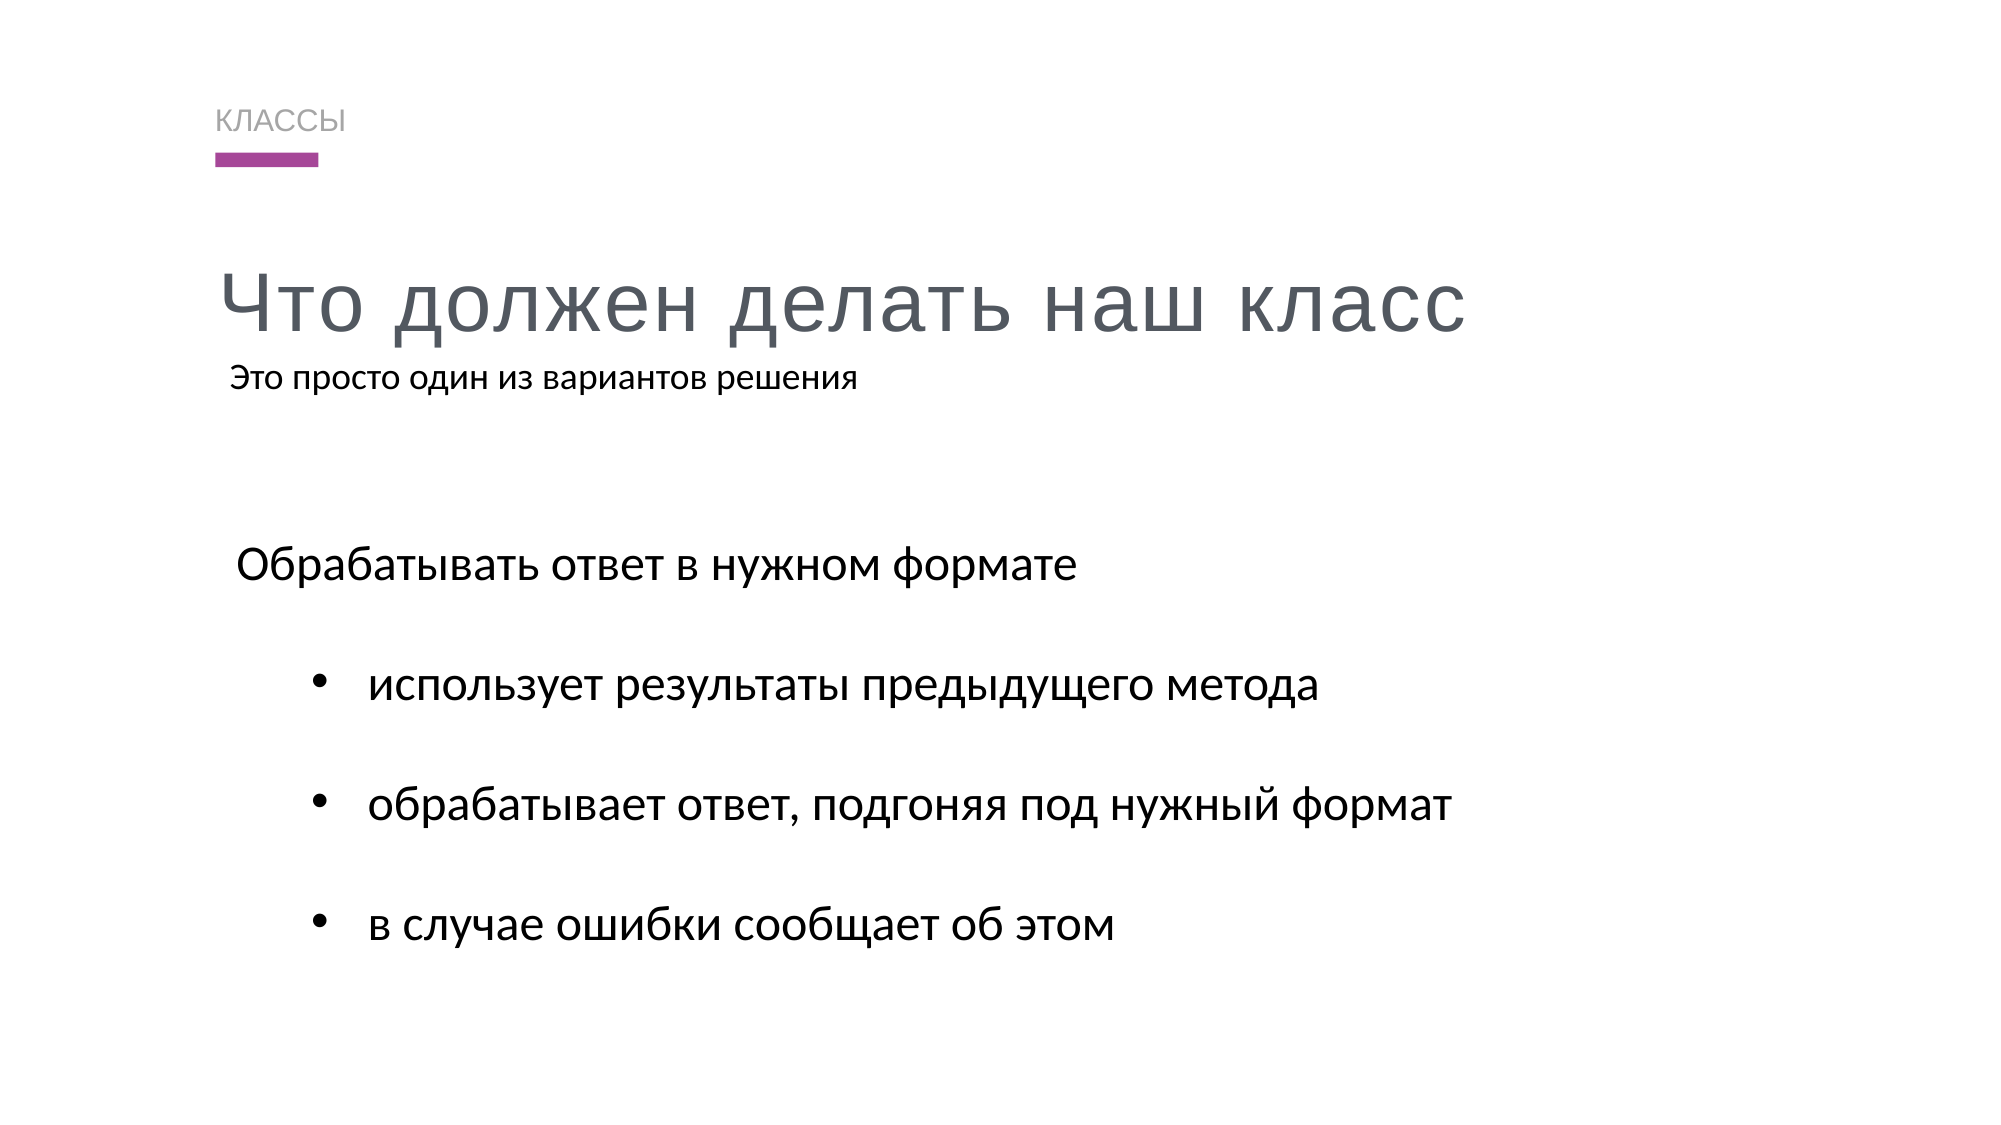

ТЗ разработчикам
Классы

Что должен делать наш класс
Это просто один из вариантов решения
Обрабатывать ответ в нужном формате
использует результаты предыдущего метода
обрабатывает ответ, подгоняя под нужный формат
в случае ошибки сообщает об этом